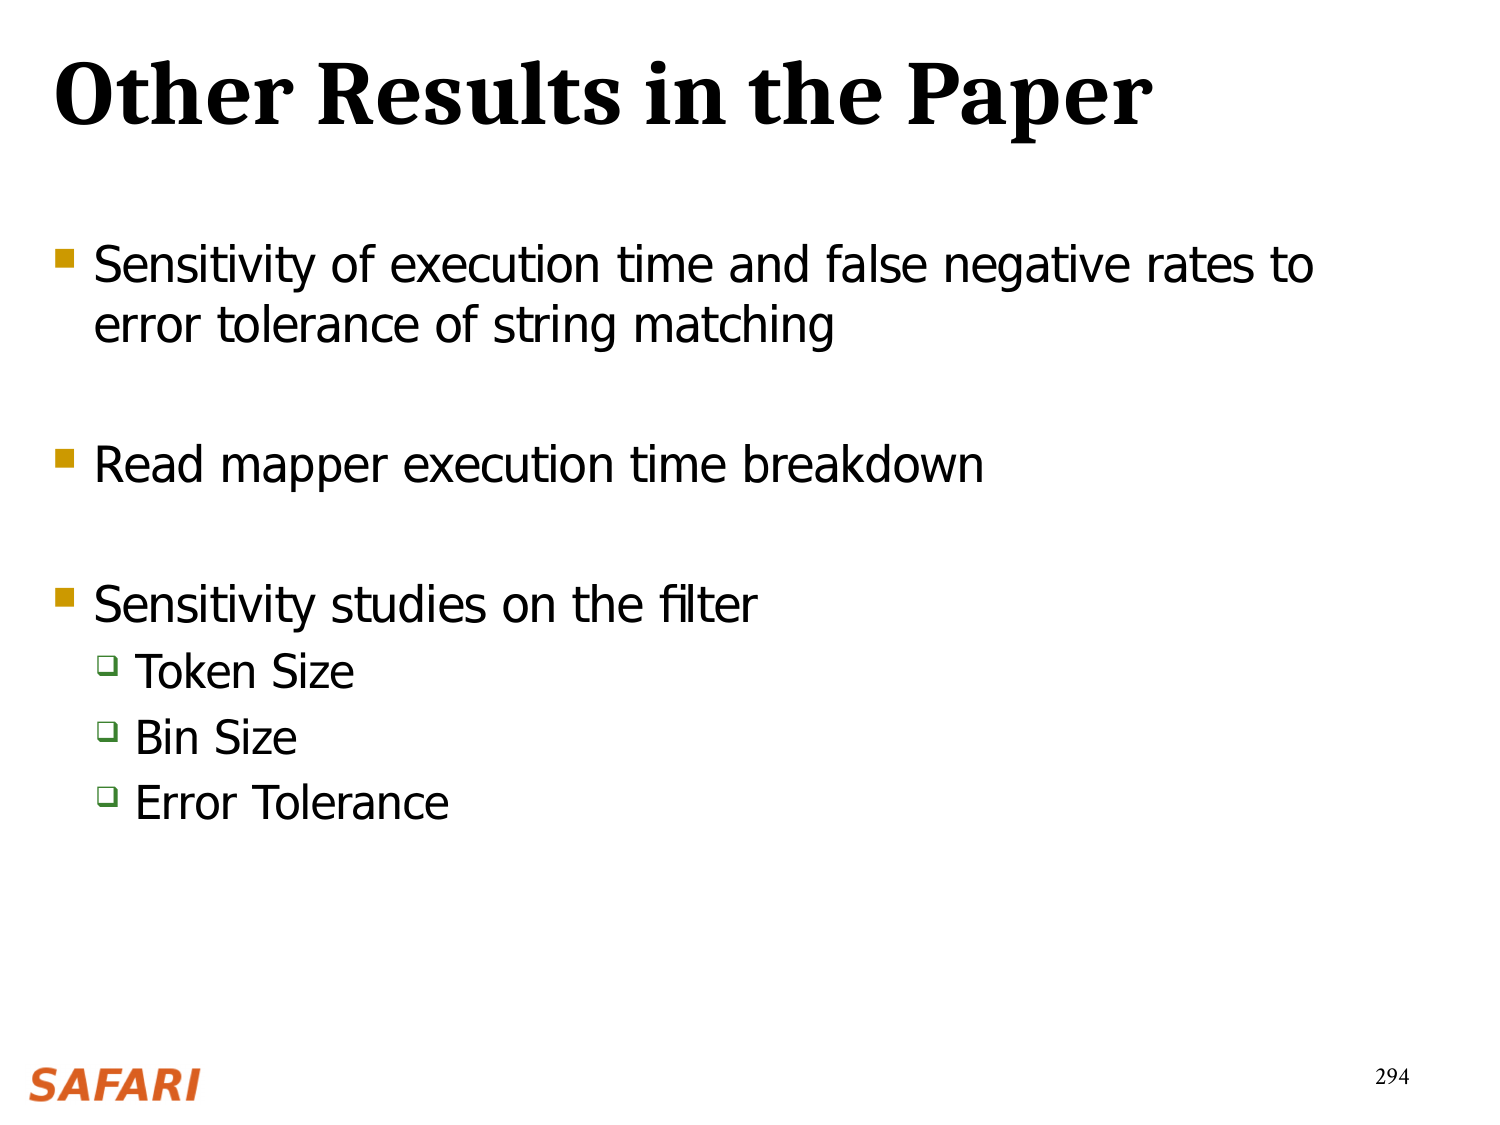

# Other Results in the Paper
Sensitivity of execution time and false negative rates to error tolerance of string matching

Read mapper execution time breakdown

Sensitivity studies on the filter
Token Size
Bin Size
Error Tolerance
294